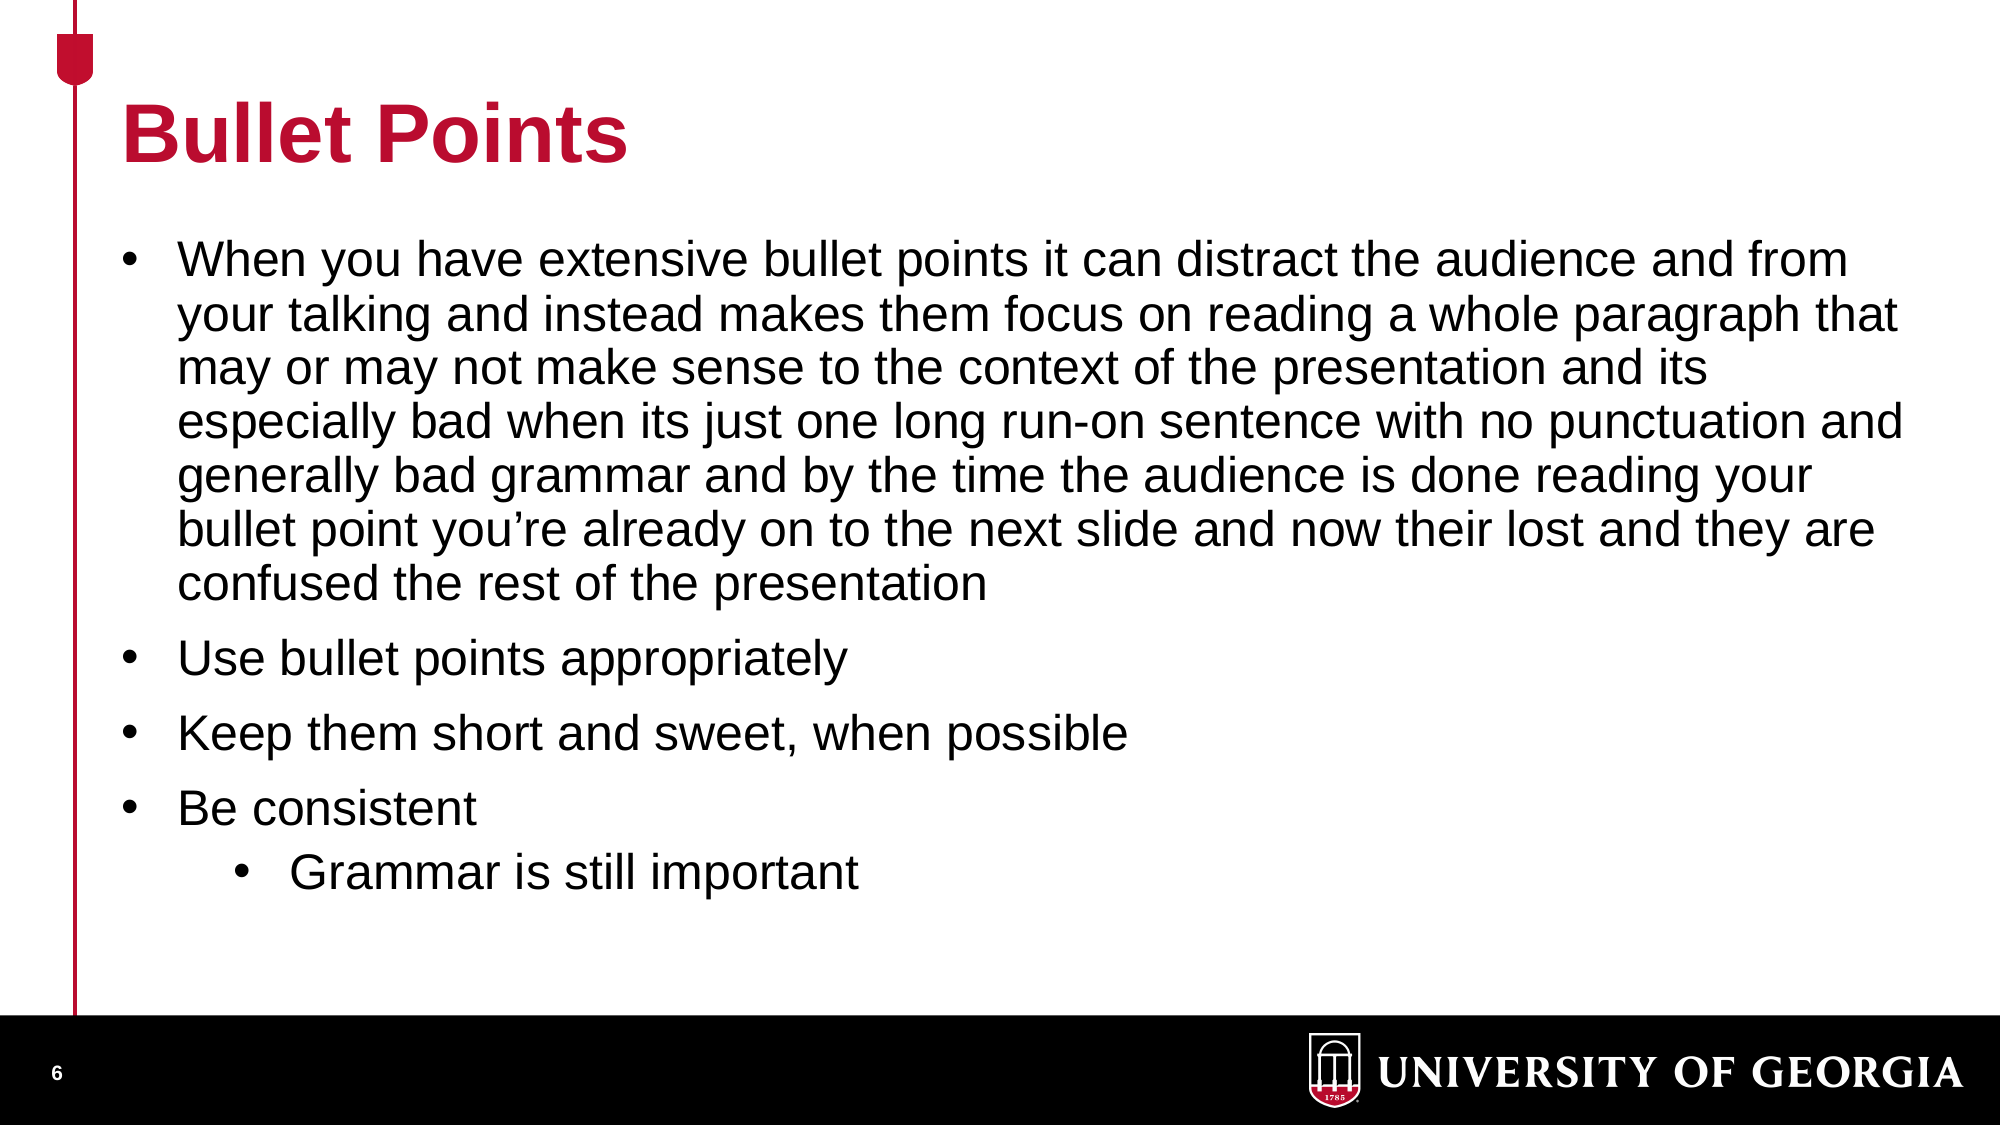

Bullet Points
When you have extensive bullet points it can distract the audience and from your talking and instead makes them focus on reading a whole paragraph that may or may not make sense to the context of the presentation and its especially bad when its just one long run-on sentence with no punctuation and generally bad grammar and by the time the audience is done reading your bullet point you’re already on to the next slide and now their lost and they are confused the rest of the presentation
Use bullet points appropriately
Keep them short and sweet, when possible
Be consistent
Grammar is still important